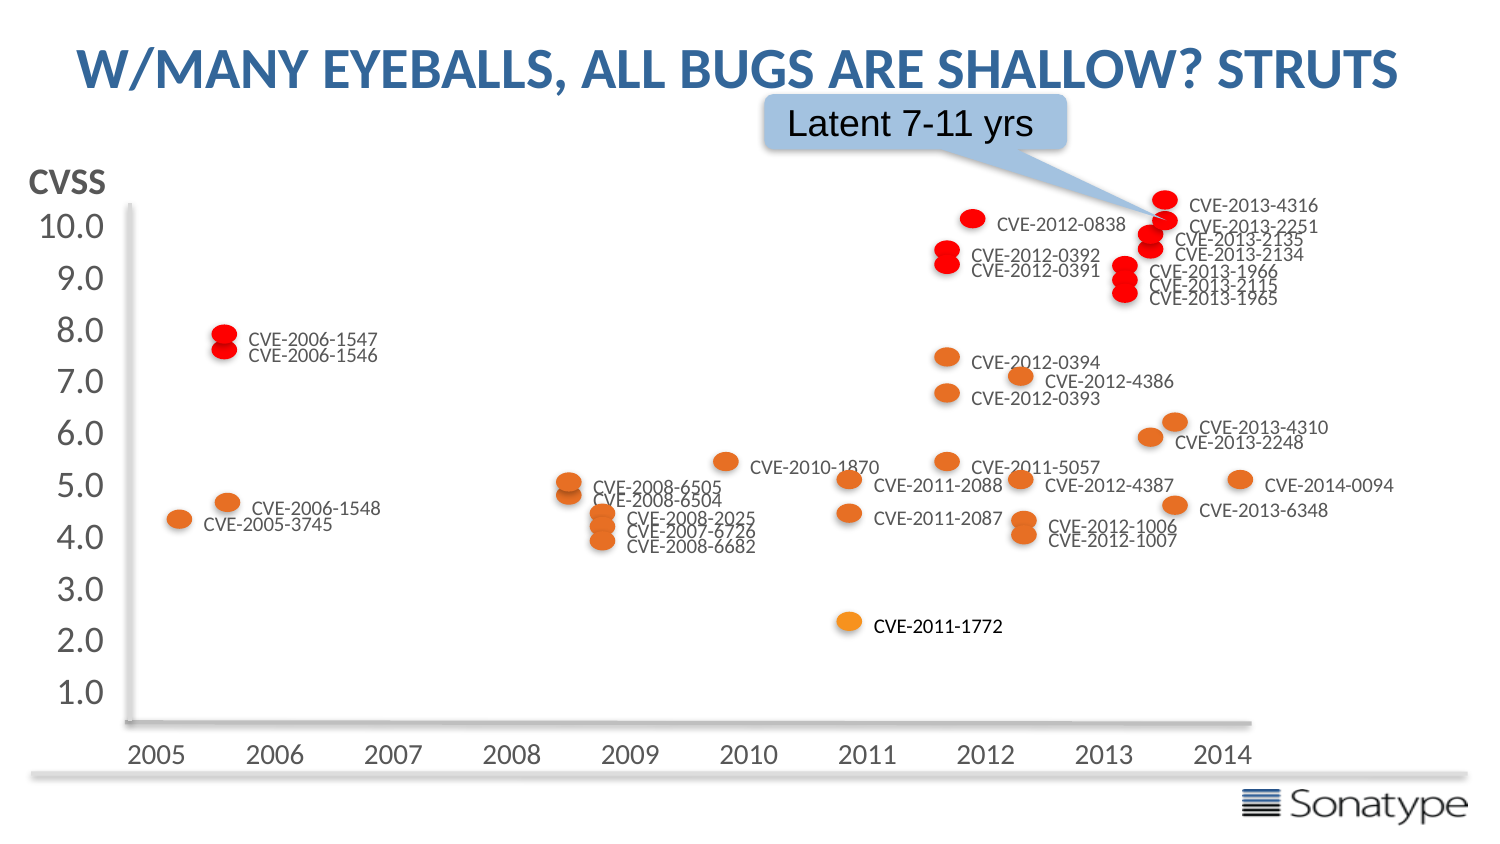

# w/many eyeballs, all bugs are SHALLOW? Struts
Latent 7-11 yrs
CVSS
CVE-2013-4316

10.0
9.0
8.0
7.0
6.0
5.0
4.0
3.0
2.0
1.0
CVE-2012-0838

CVE-2013-2251

CVE-2013-2135

CVE-2013-2134

CVE-2012-0392

CVE-2012-0391

CVE-2013-1966

CVE-2013-2115

CVE-2013-1965

CVE-2006-1547

CVE-2006-1546

CVE-2012-0394

CVE-2012-4386

CVE-2012-0393

CVE-2013-4310

CVE-2013-2248

CVE-2010-1870

CVE-2011-5057

CVE-2012-4387

CVE-2014-0094

CVE-2011-2088

CVE-2008-6505

CVE-2008-6504

CVE-2006-1548

CVE-2013-6348

CVE-2008-2025

CVE-2011-2087

CVE-2005-3745

CVE-2012-1006

CVE-2007-6726

CVE-2012-1007

CVE-2008-6682

CVE-2011-1772

2005
2006
2007
2008
2009
2010
2011
2012
2013
2014